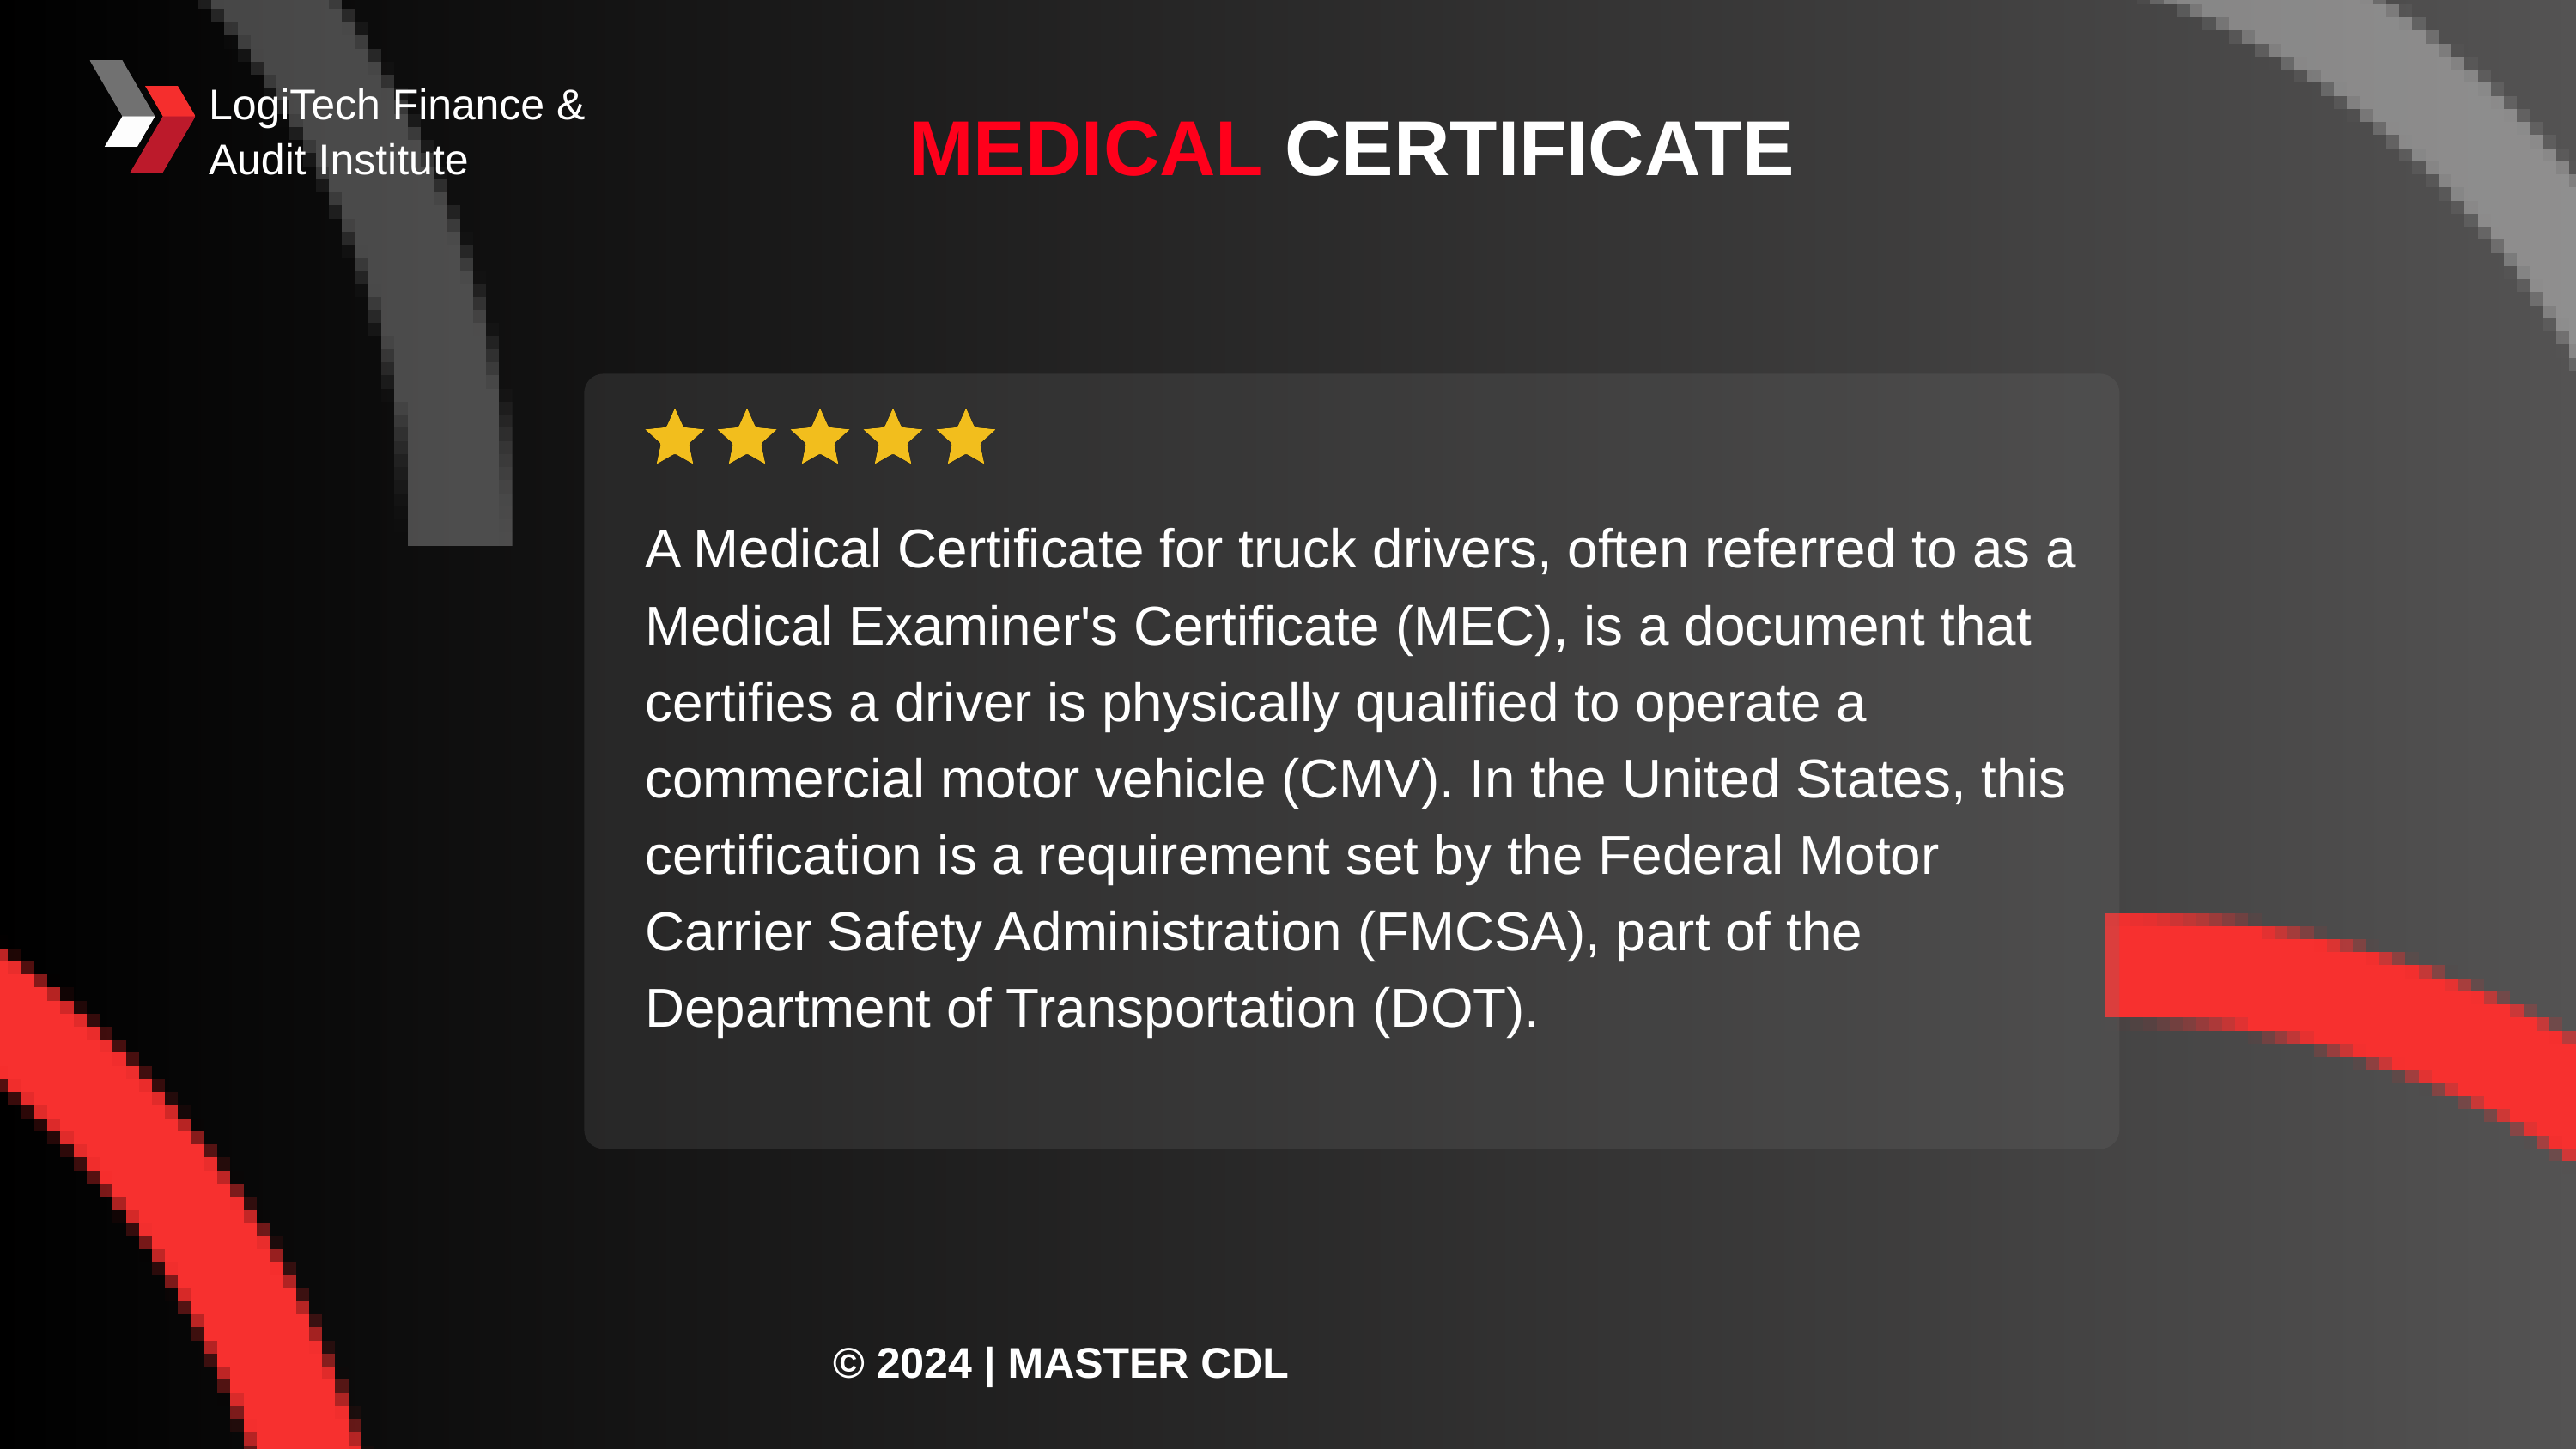

LogiTech Finance & Audit Institute
MEDICAL CERTIFICATE

A Medical Certificate for truck drivers, often referred to as a Medical Examiner's Certificate (MEC), is a document that certifies a driver is physically qualified to operate a commercial motor vehicle (CMV). In the United States, this certification is a requirement set by the Federal Motor Carrier Safety Administration (FMCSA), part of the Department of Transportation (DOT).

© 2024 | MASTER CDL